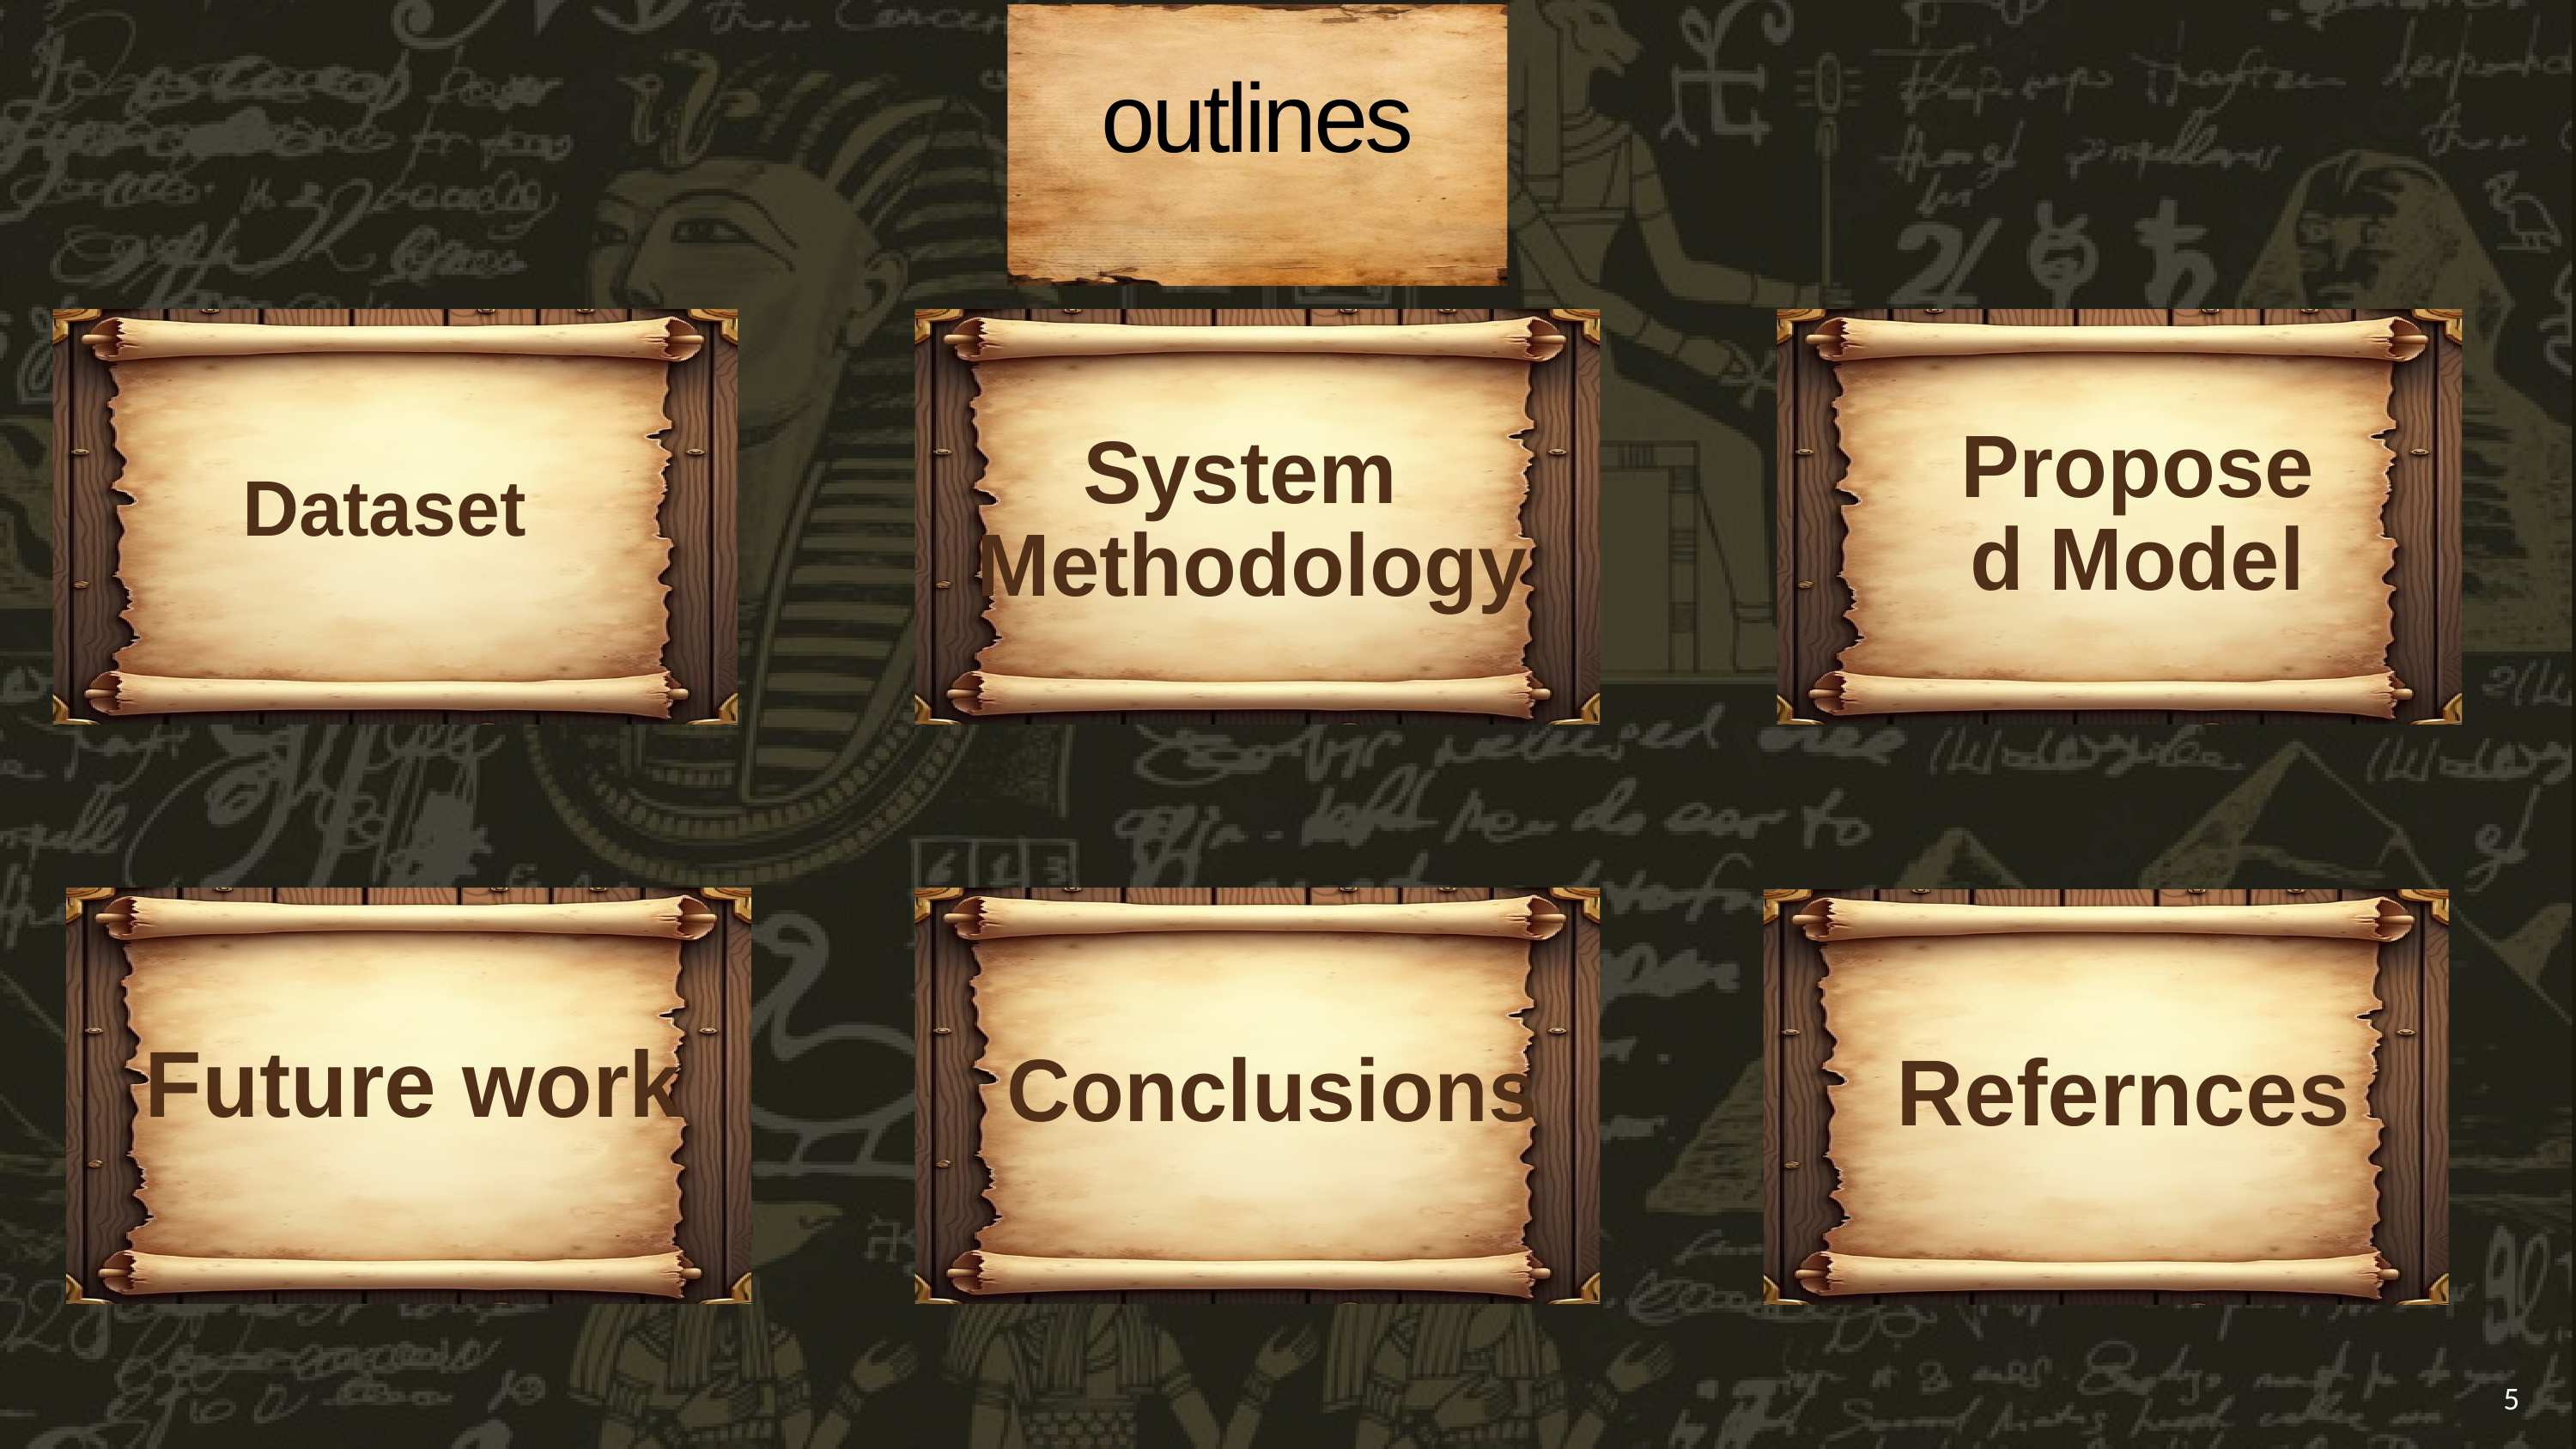

outlines

Proposed Model
System
Methodology
Dataset

Future work

Conclusions
Refernces​

5